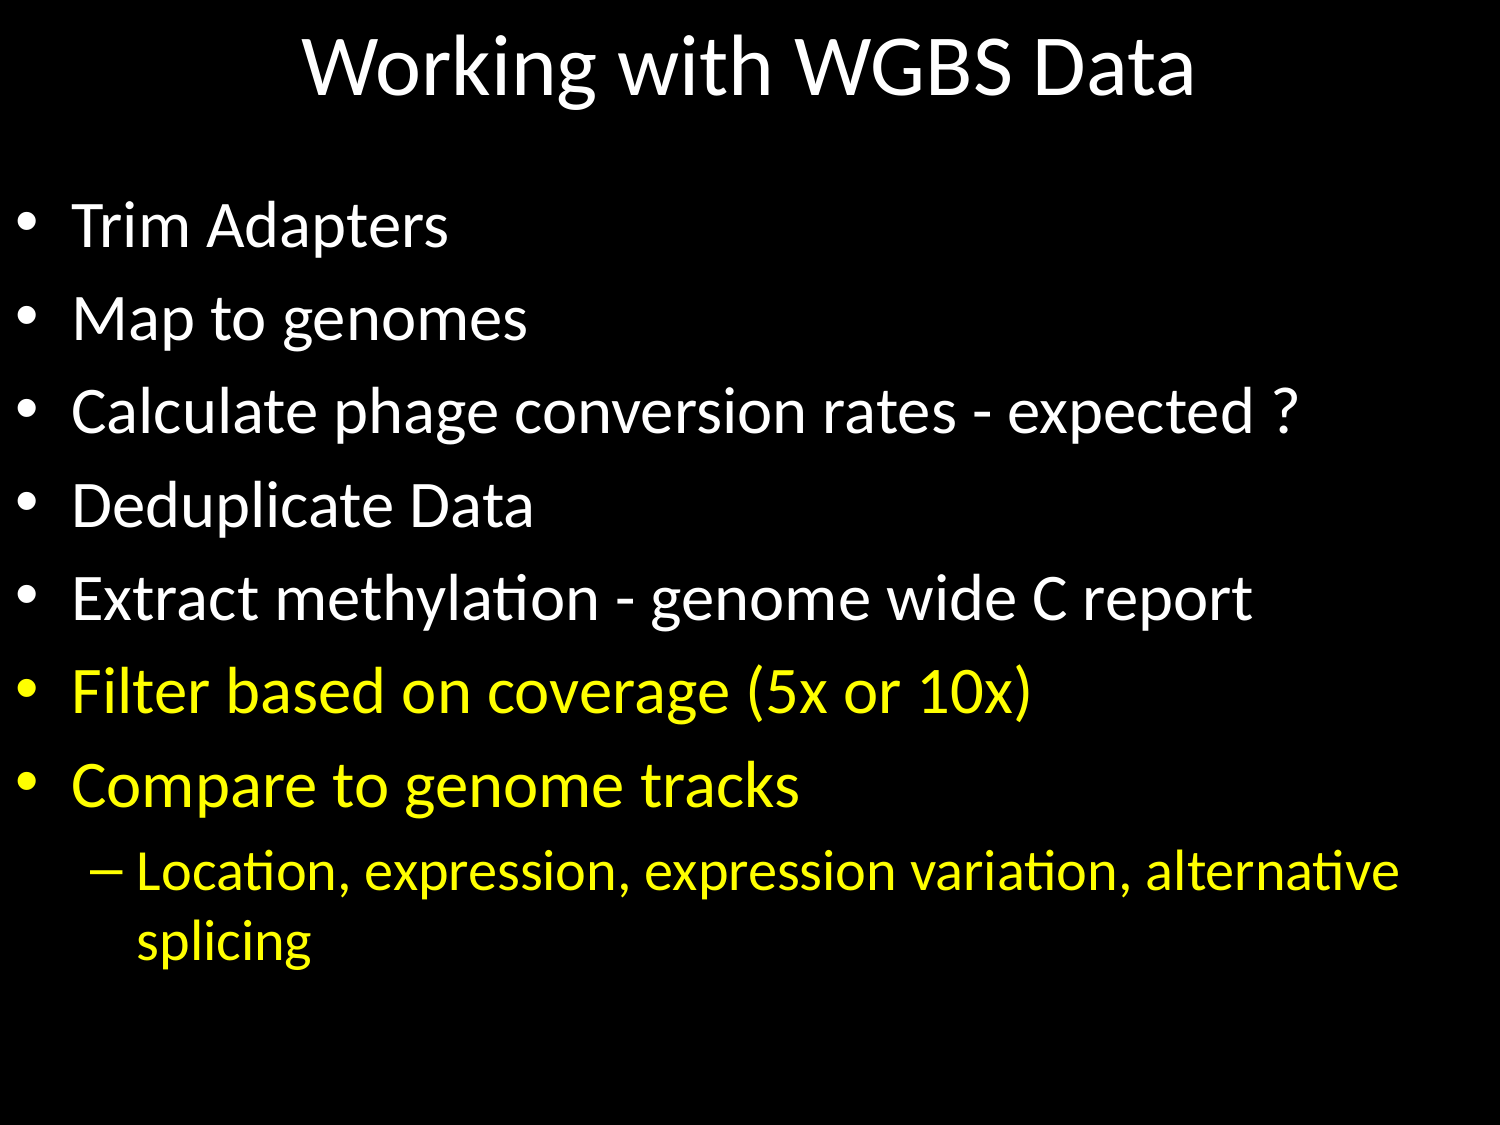

# Working with WGBS Data
Trim Adapters
Map to genomes
Calculate phage conversion rates - expected ?
Deduplicate Data
Extract methylation - genome wide C report
Filter based on coverage (5x or 10x)
Compare to genome tracks
Location, expression, expression variation, alternative splicing